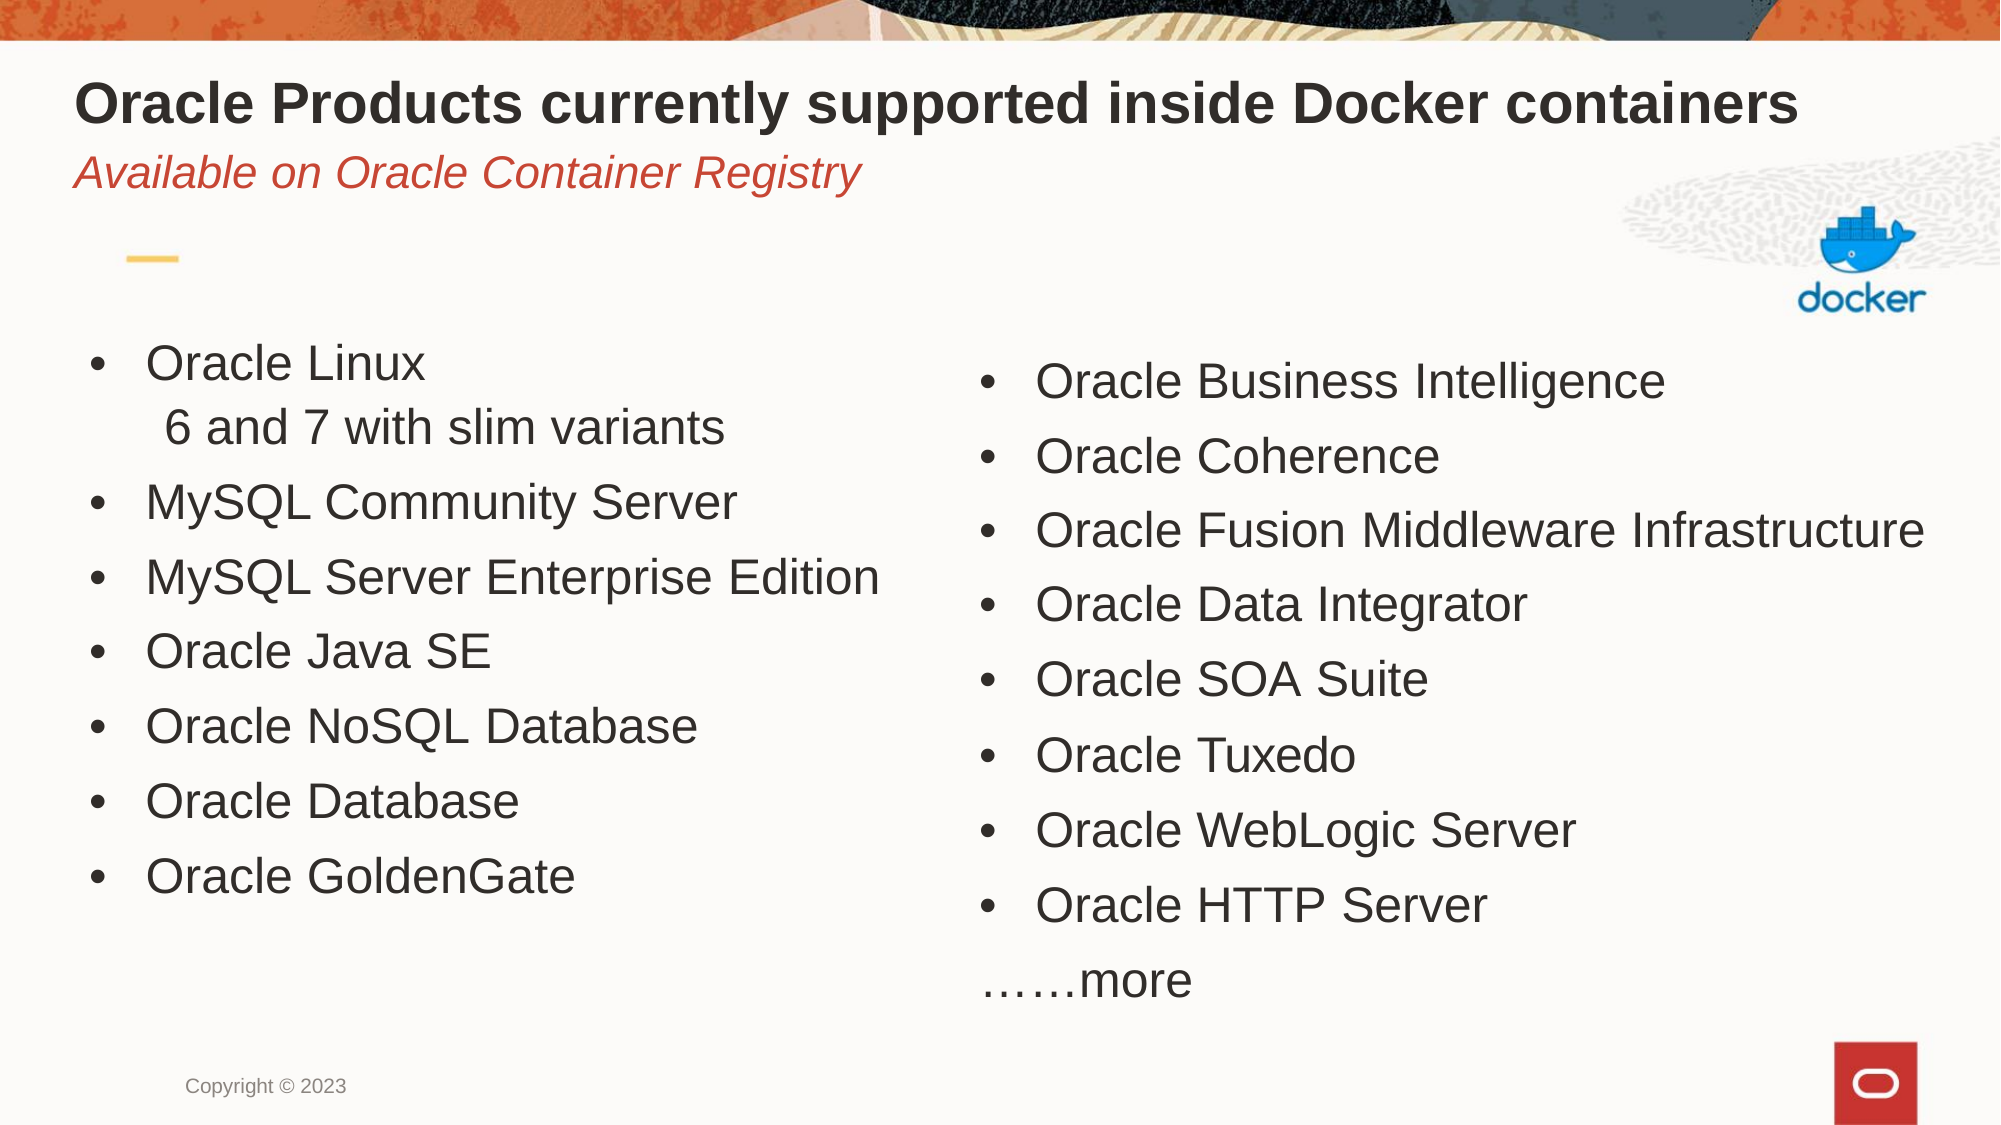

Oracle Products currently supported inside Docker containers
Available on Oracle Container Registry
• Oracle Linux
• Oracle Business Intelligence
• Oracle Coherence
• Oracle Fusion Middleware Infrastructure
• Oracle Data Integrator
• Oracle SOA Suite
6 and 7 with slim variants
• MySQL Community Server
• MySQL Server Enterprise Edition
• Oracle Java SE
• Oracle NoSQL Database
• Oracle Database
• Oracle Tuxedo
• Oracle WebLogic Server
• Oracle HTTP Server
……more
• Oracle GoldenGate
Copyright © 2023